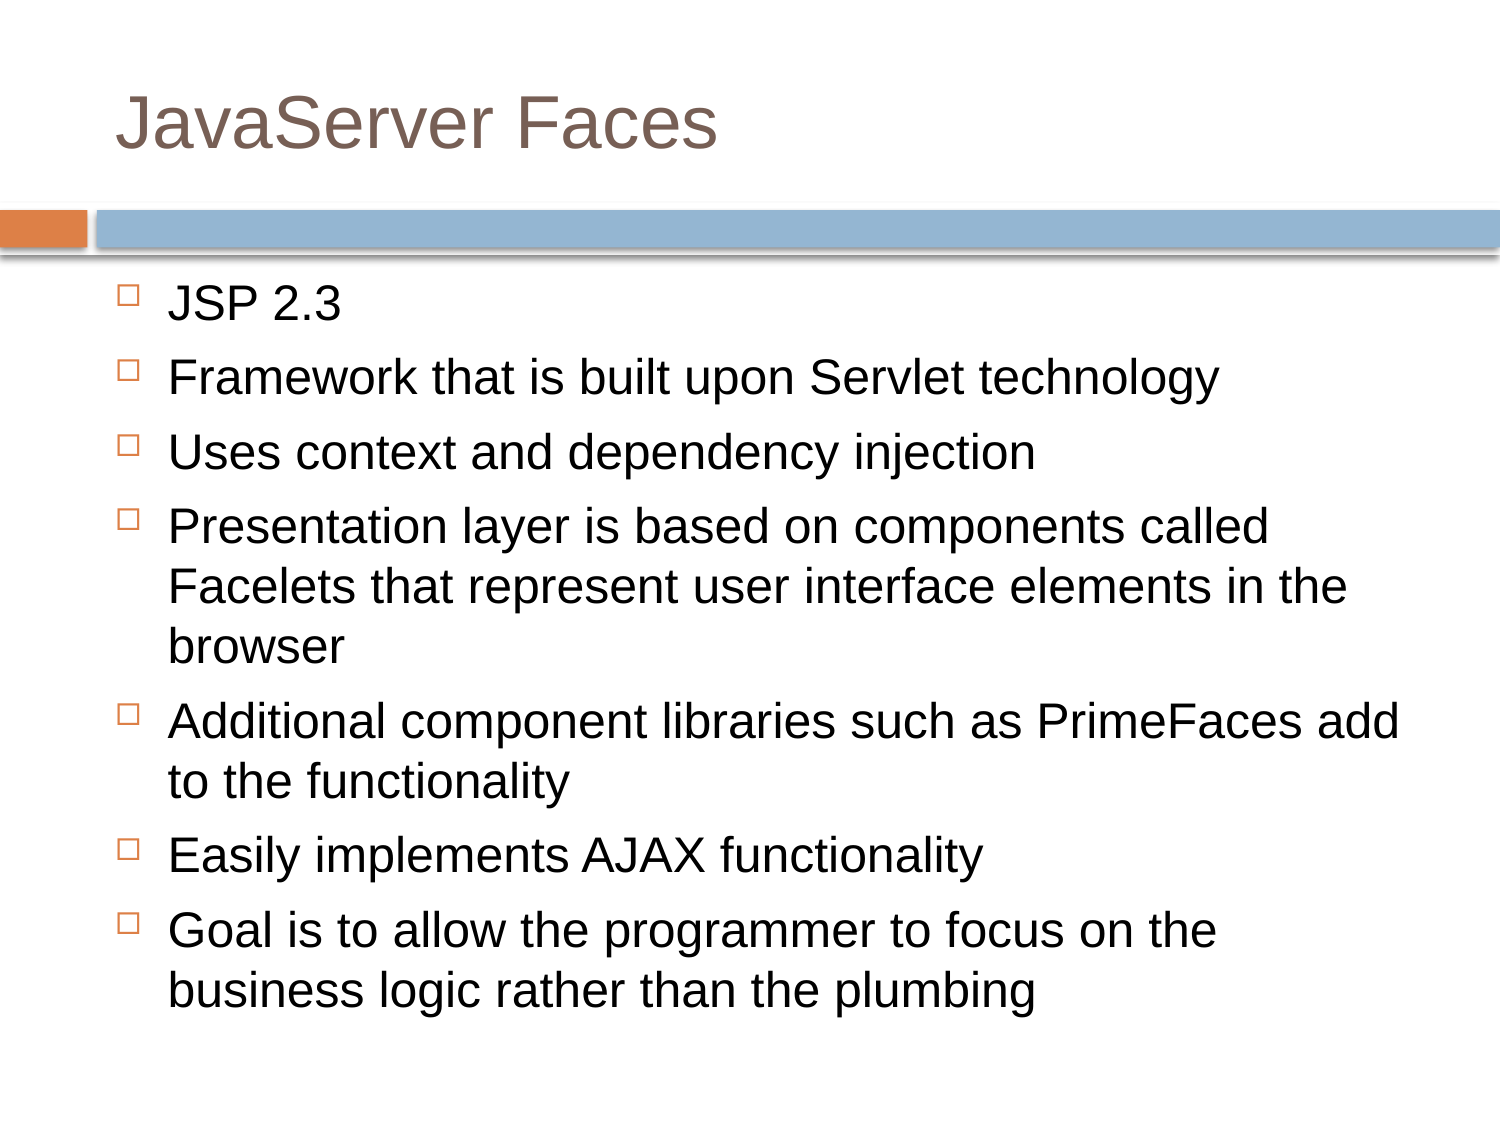

# JavaServer Faces
JSP 2.3
Framework that is built upon Servlet technology
Uses context and dependency injection
Presentation layer is based on components called Facelets that represent user interface elements in the browser
Additional component libraries such as PrimeFaces add to the functionality
Easily implements AJAX functionality
Goal is to allow the programmer to focus on the business logic rather than the plumbing